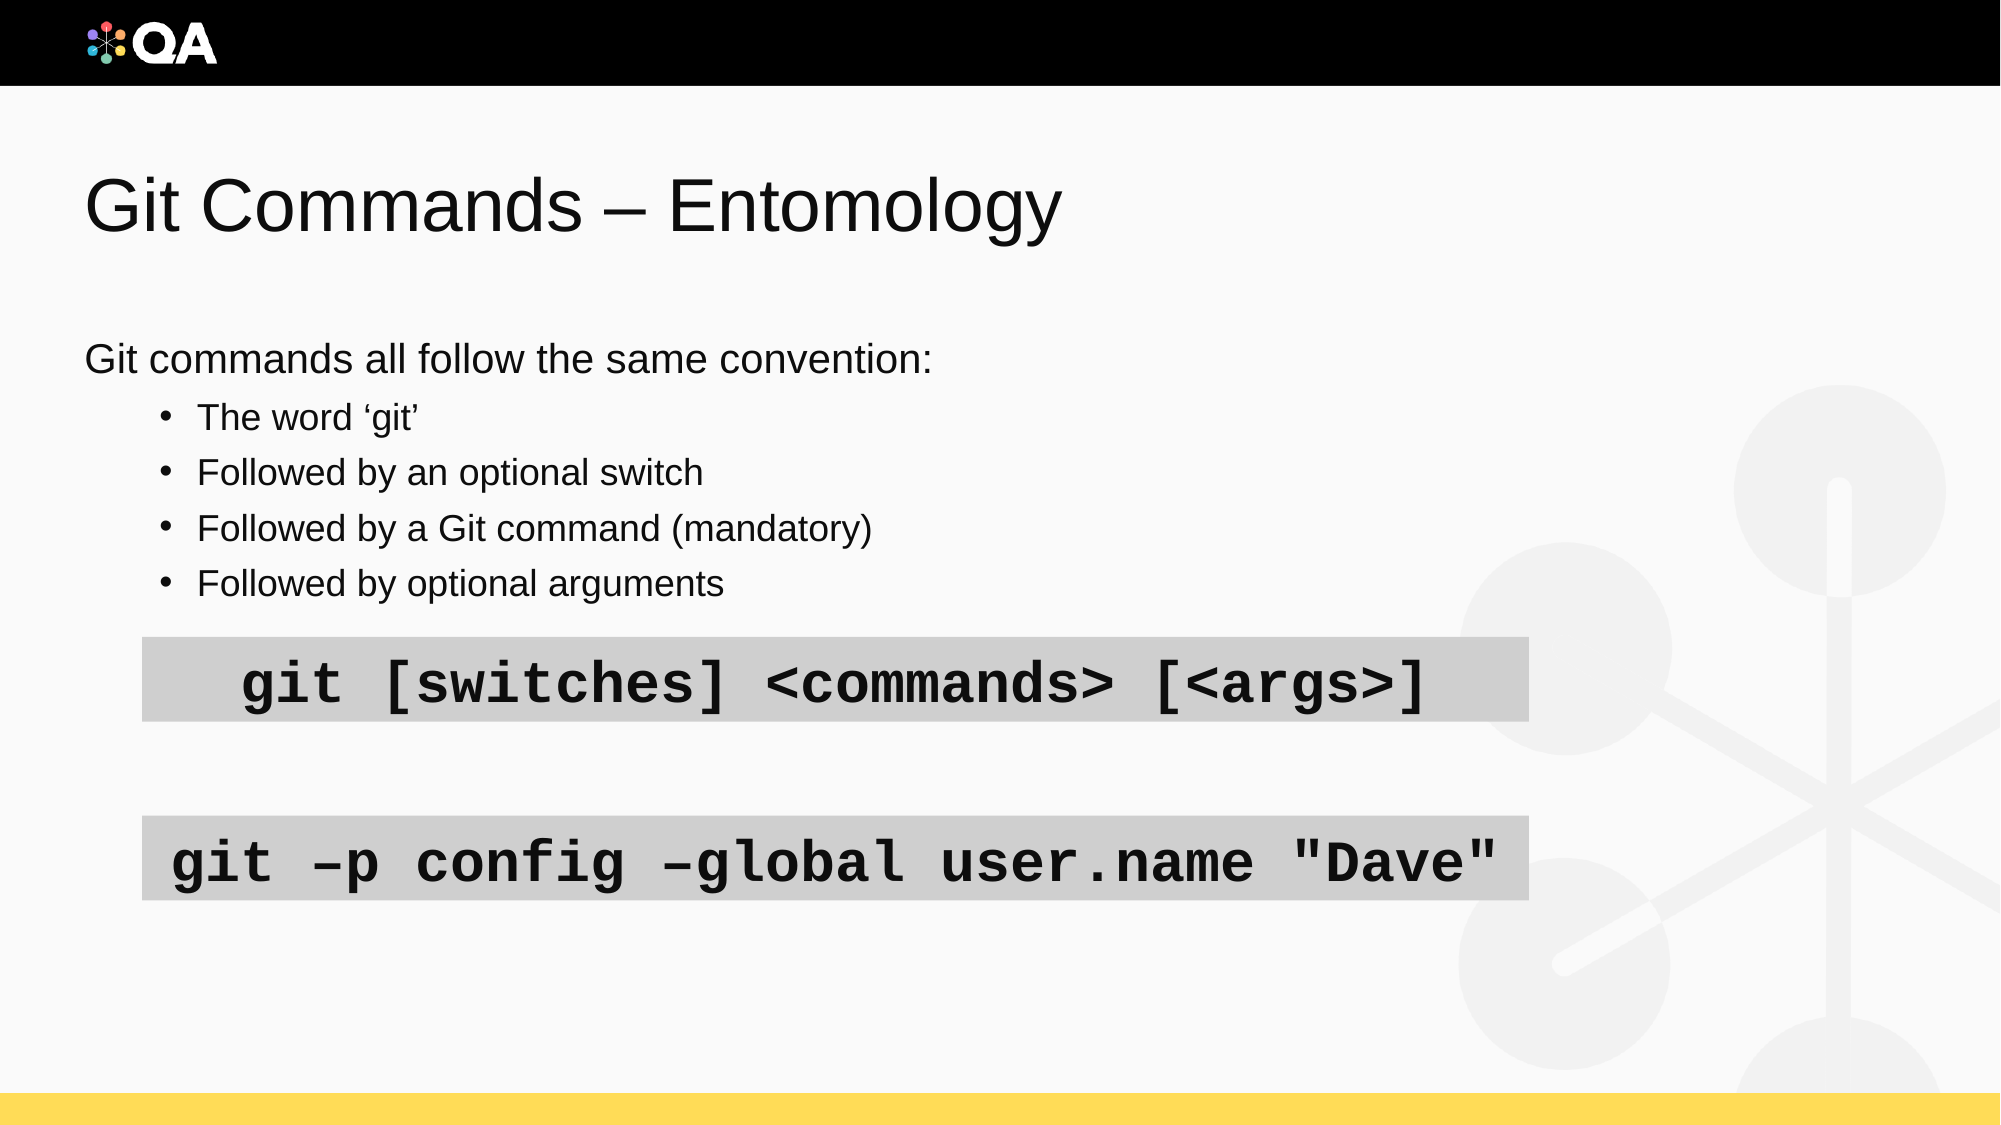

# Git Commands – Entomology
Git commands all follow the same convention:
The word ‘git’
Followed by an optional switch
Followed by a Git command (mandatory)
Followed by optional arguments
git [switches] <commands> [<args>]
git –p config –global user.name "Dave"